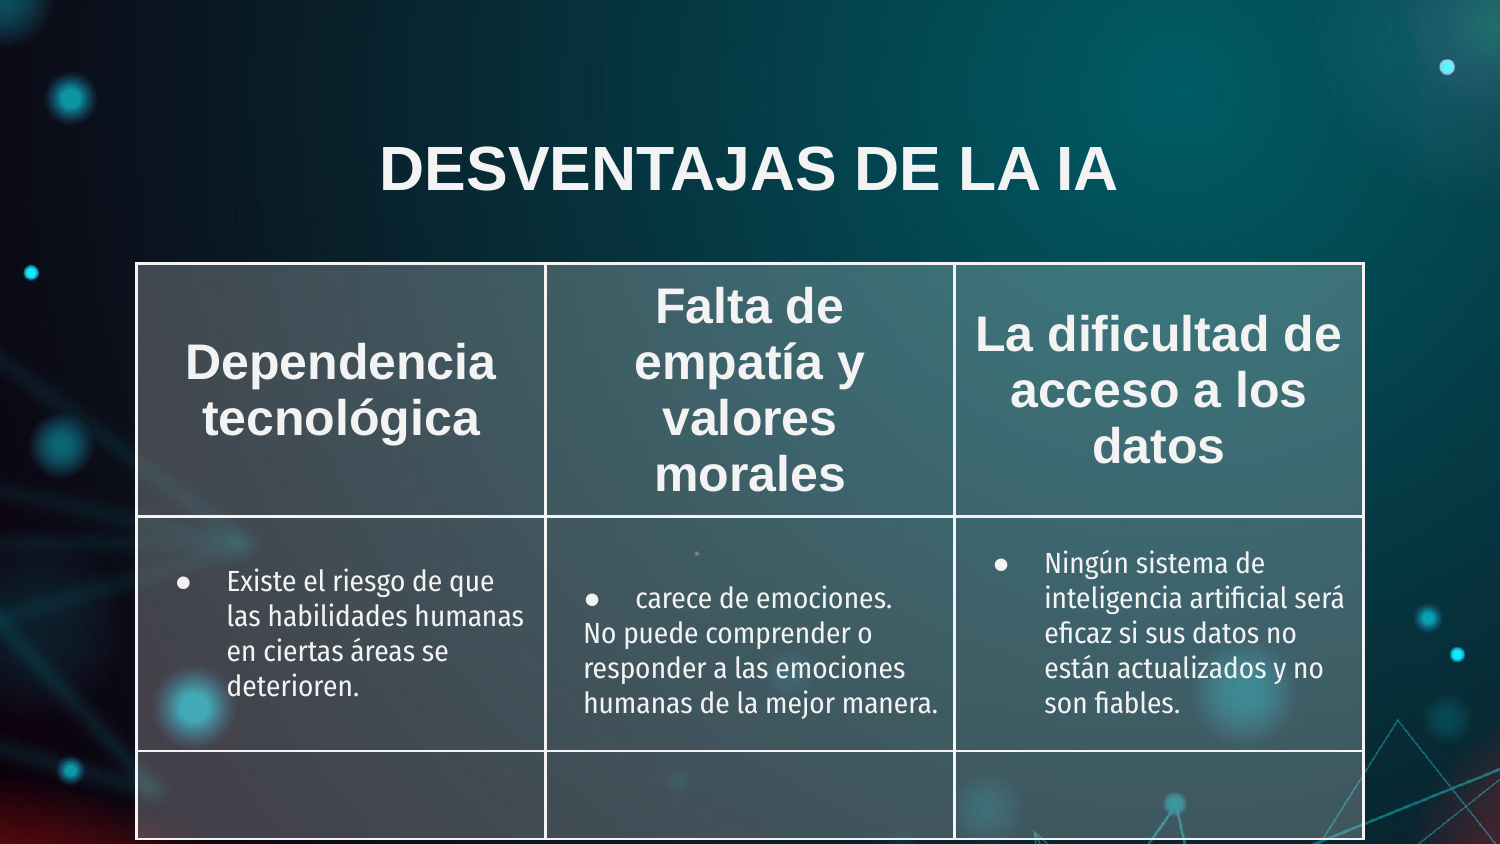

# DESVENTAJAS DE LA IA
| Dependencia tecnológica | Falta de empatía y valores morales | La dificultad de acceso a los datos |
| --- | --- | --- |
| Existe el riesgo de que las habilidades humanas en ciertas áreas se deterioren. | carece de emociones. No puede comprender o responder a las emociones humanas de la mejor manera. | Ningún sistema de inteligencia artificial será eficaz si sus datos no están actualizados y no son fiables. |
|  |  |  |